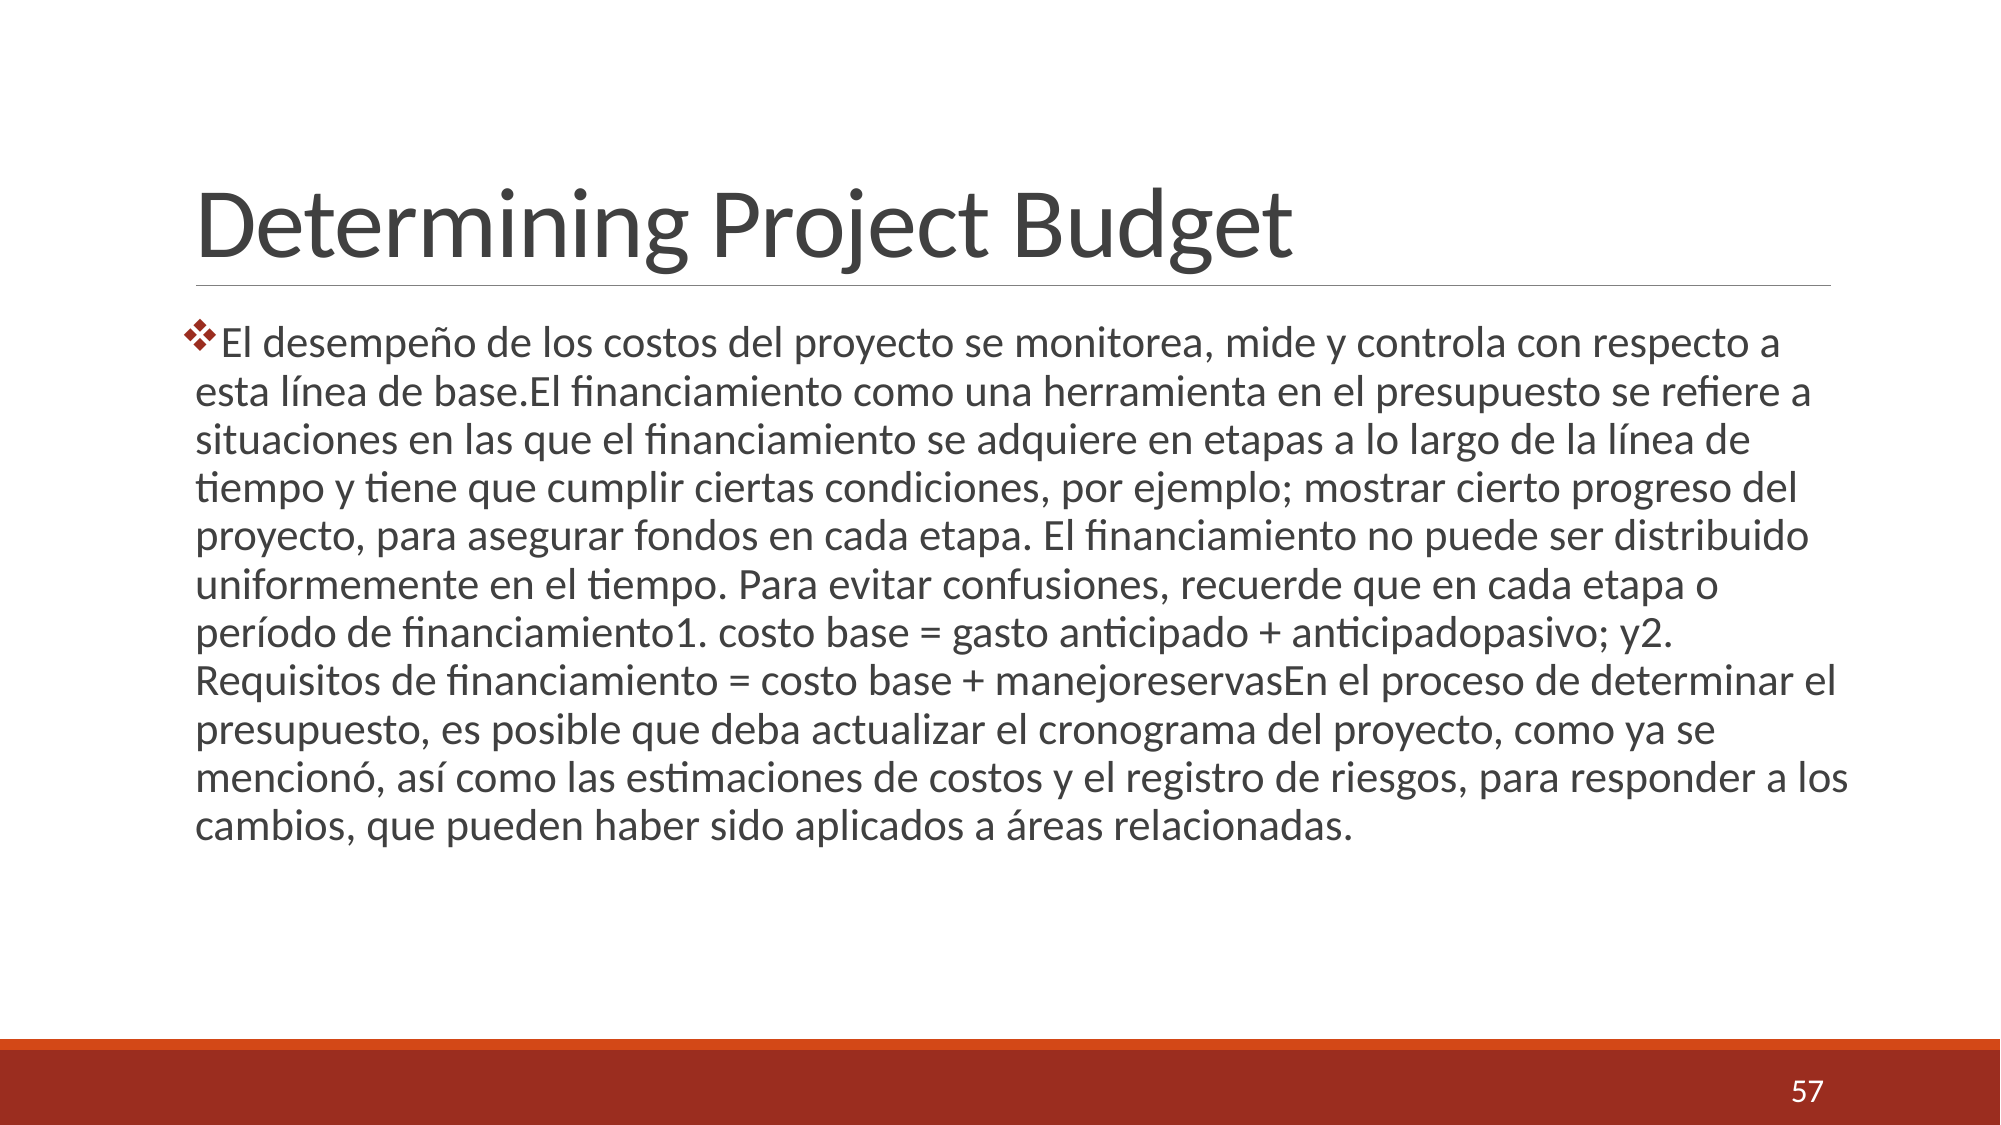

# Determining Project Budget
El desempeño de los costos del proyecto se monitorea, mide y controla con respecto a esta línea de base.El financiamiento como una herramienta en el presupuesto se refiere a situaciones en las que el financiamiento se adquiere en etapas a lo largo de la línea de tiempo y tiene que cumplir ciertas condiciones, por ejemplo; mostrar cierto progreso del proyecto, para asegurar fondos en cada etapa. El financiamiento no puede ser distribuido uniformemente en el tiempo. Para evitar confusiones, recuerde que en cada etapa o período de financiamiento1. costo base = gasto anticipado + anticipadopasivo; y2. Requisitos de financiamiento = costo base + manejoreservasEn el proceso de determinar el presupuesto, es posible que deba actualizar el cronograma del proyecto, como ya se mencionó, así como las estimaciones de costos y el registro de riesgos, para responder a los cambios, que pueden haber sido aplicados a áreas relacionadas.
57